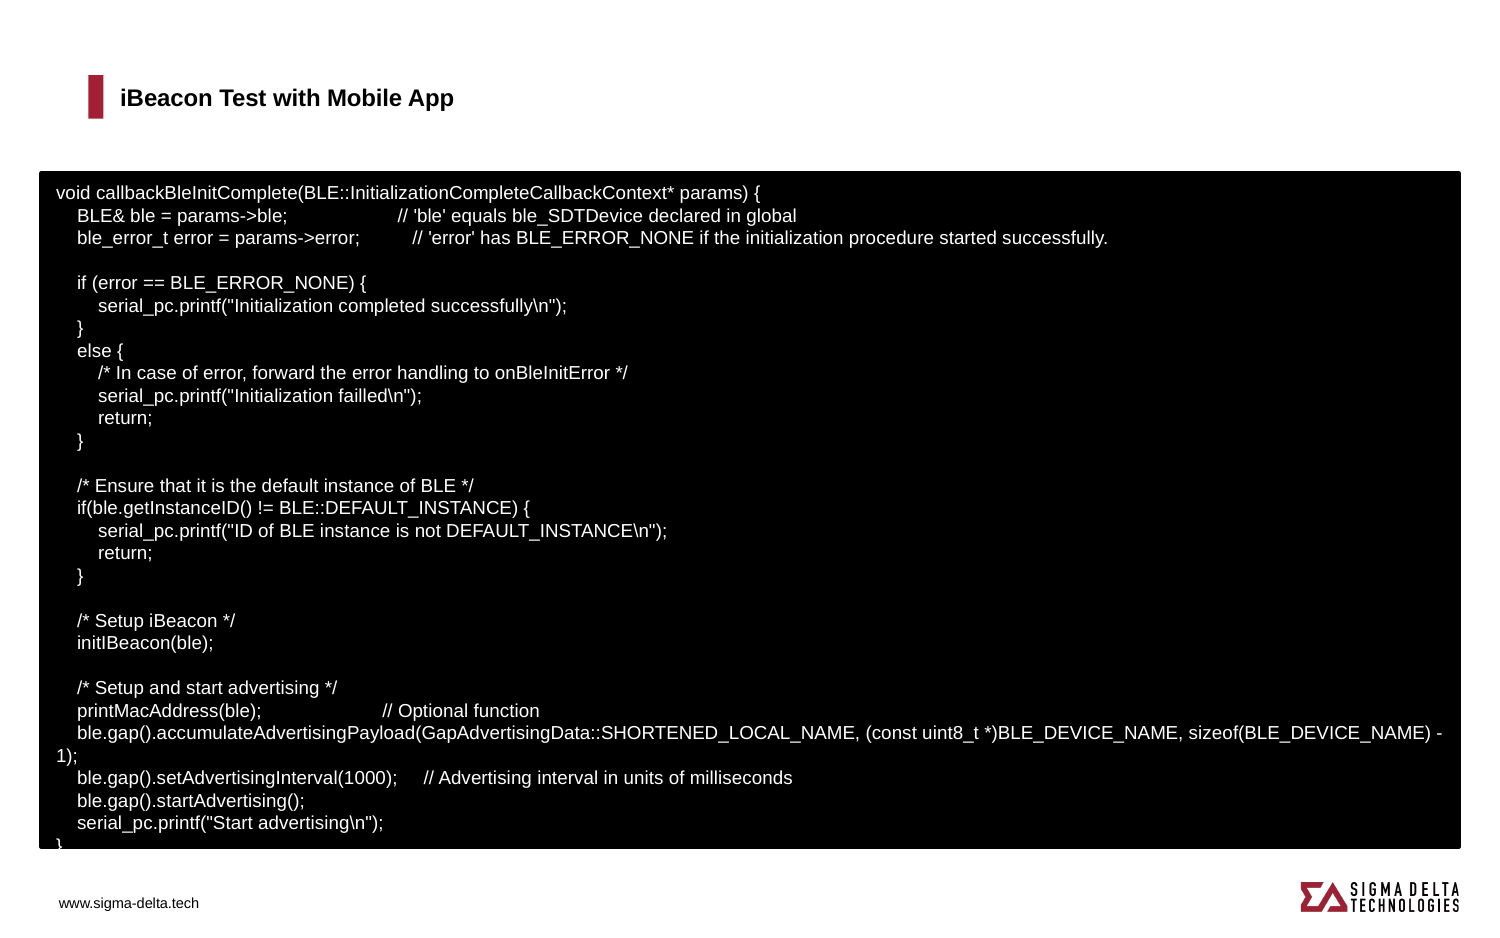

# iBeacon Test with Mobile App
void callbackBleInitComplete(BLE::InitializationCompleteCallbackContext* params) {
    BLE& ble = params->ble;                     // 'ble' equals ble_SDTDevice declared in global
    ble_error_t error = params->error;          // 'error' has BLE_ERROR_NONE if the initialization procedure started successfully.

    if (error == BLE_ERROR_NONE) {
        serial_pc.printf("Initialization completed successfully\n");
    }
    else {
        /* In case of error, forward the error handling to onBleInitError */
        serial_pc.printf("Initialization failled\n");
        return;
    }

    /* Ensure that it is the default instance of BLE */
    if(ble.getInstanceID() != BLE::DEFAULT_INSTANCE) {
        serial_pc.printf("ID of BLE instance is not DEFAULT_INSTANCE\n");
        return;
    }

    /* Setup iBeacon */
    initIBeacon(ble);

    /* Setup and start advertising */
    printMacAddress(ble);                       // Optional function
    ble.gap().accumulateAdvertisingPayload(GapAdvertisingData::SHORTENED_LOCAL_NAME, (const uint8_t *)BLE_DEVICE_NAME, sizeof(BLE_DEVICE_NAME) - 1);
    ble.gap().setAdvertisingInterval(1000);     // Advertising interval in units of milliseconds
    ble.gap().startAdvertising();
    serial_pc.printf("Start advertising\n");
}